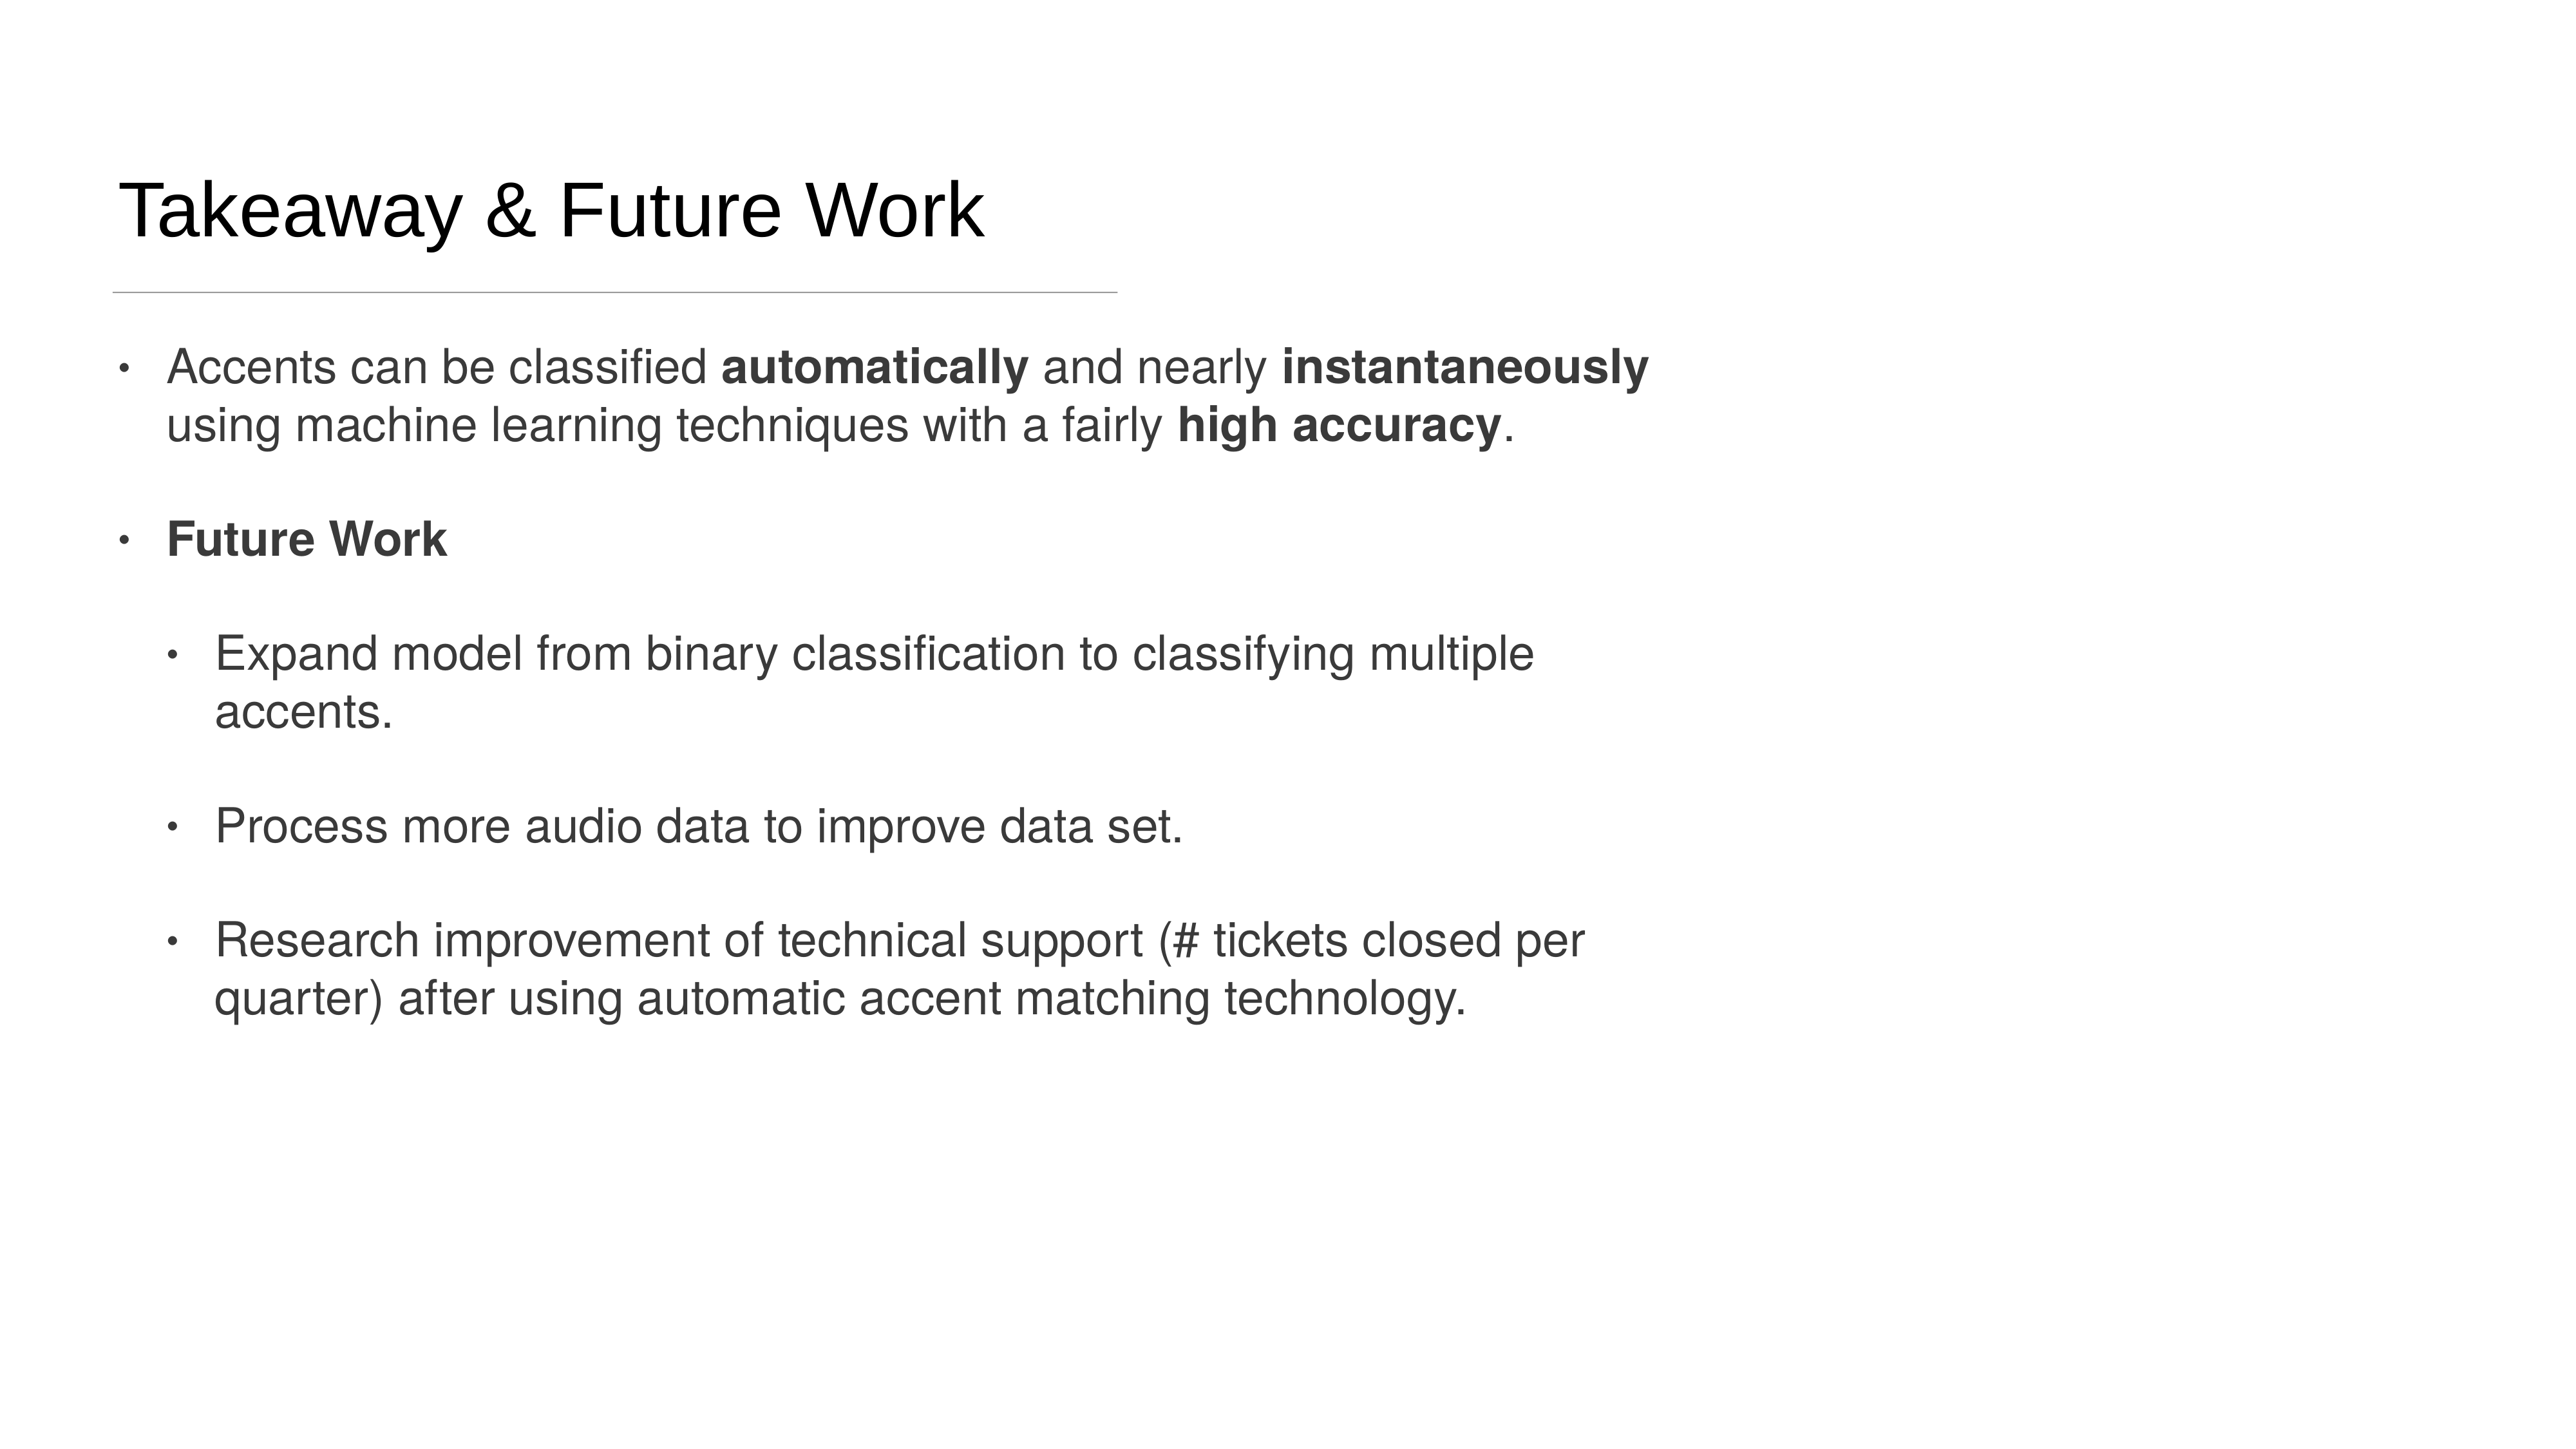

# Takeaway & Future Work
Accents can be classified automatically and nearly instantaneously using machine learning techniques with a fairly high accuracy.
Future Work
Expand model from binary classification to classifying multiple accents.
Process more audio data to improve data set.
Research improvement of technical support (# tickets closed per quarter) after using automatic accent matching technology.